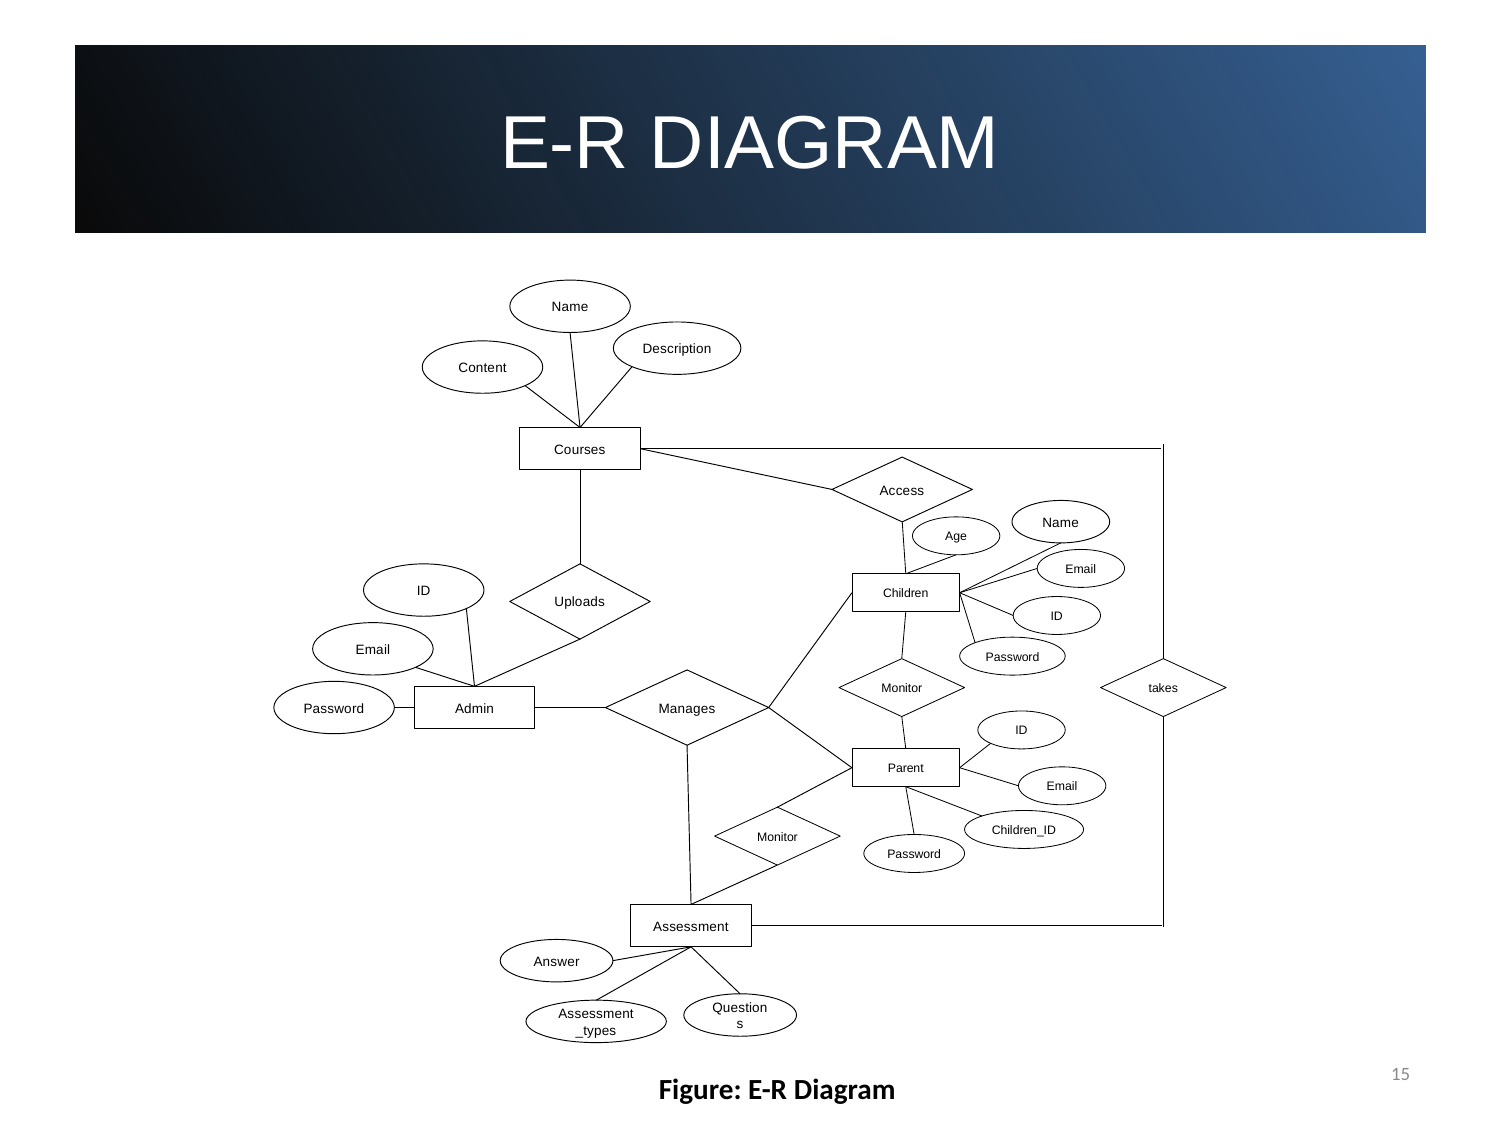

# E-R DIAGRAM
Name
Description
Content
Courses
Access
Name
Age
Email
ID
Uploads
Children
ID
Email
Password
Monitor
takes
Manages
Password
Admin
ID
Parent
Email
Monitor
Children_ID
Password
Assessment
Answer
Questions
Assessment_types
15
Figure: E-R Diagram